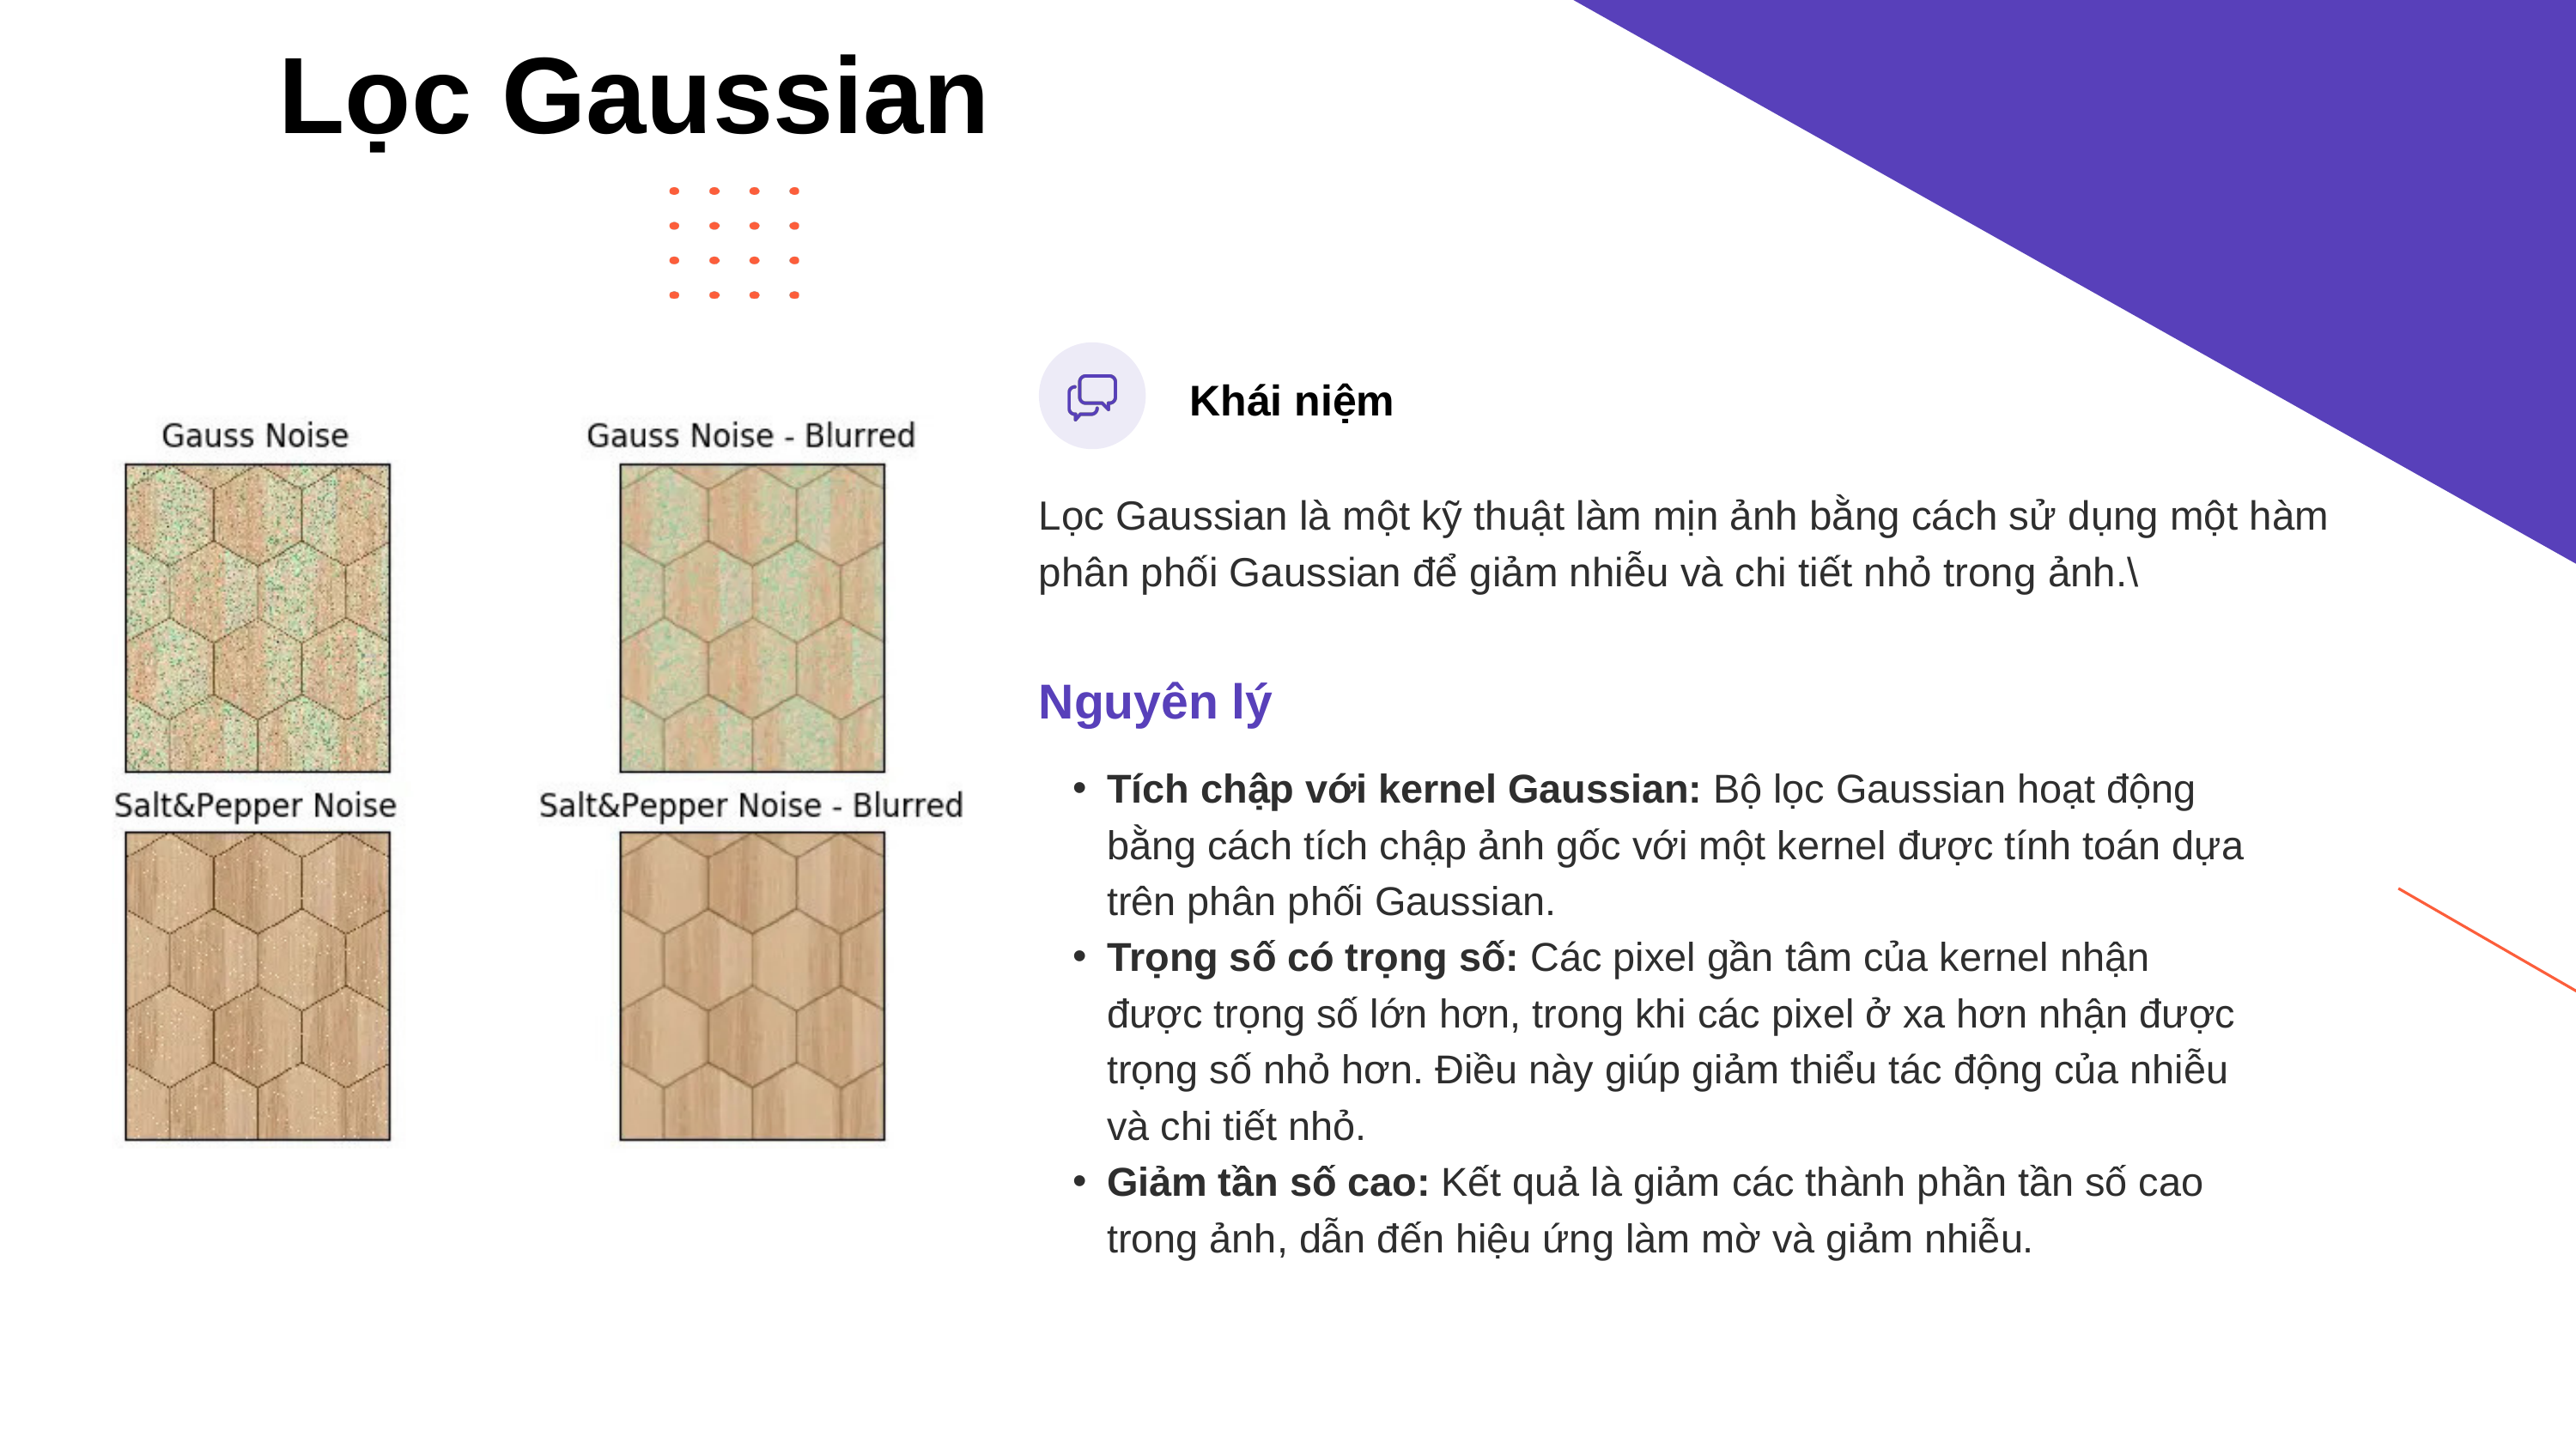

Lọc Gaussian

Khái niệm

Lọc Gaussian là một kỹ thuật làm mịn ảnh bằng cách sử dụng một hàm phân phối Gaussian để giảm nhiễu và chi tiết nhỏ trong ảnh.\

Nguyên lý
Tích chập với kernel Gaussian: Bộ lọc Gaussian hoạt động bằng cách tích chập ảnh gốc với một kernel được tính toán dựa trên phân phối Gaussian.
Trọng số có trọng số: Các pixel gần tâm của kernel nhận được trọng số lớn hơn, trong khi các pixel ở xa hơn nhận được trọng số nhỏ hơn. Điều này giúp giảm thiểu tác động của nhiễu và chi tiết nhỏ.
Giảm tần số cao: Kết quả là giảm các thành phần tần số cao trong ảnh, dẫn đến hiệu ứng làm mờ và giảm nhiễu.